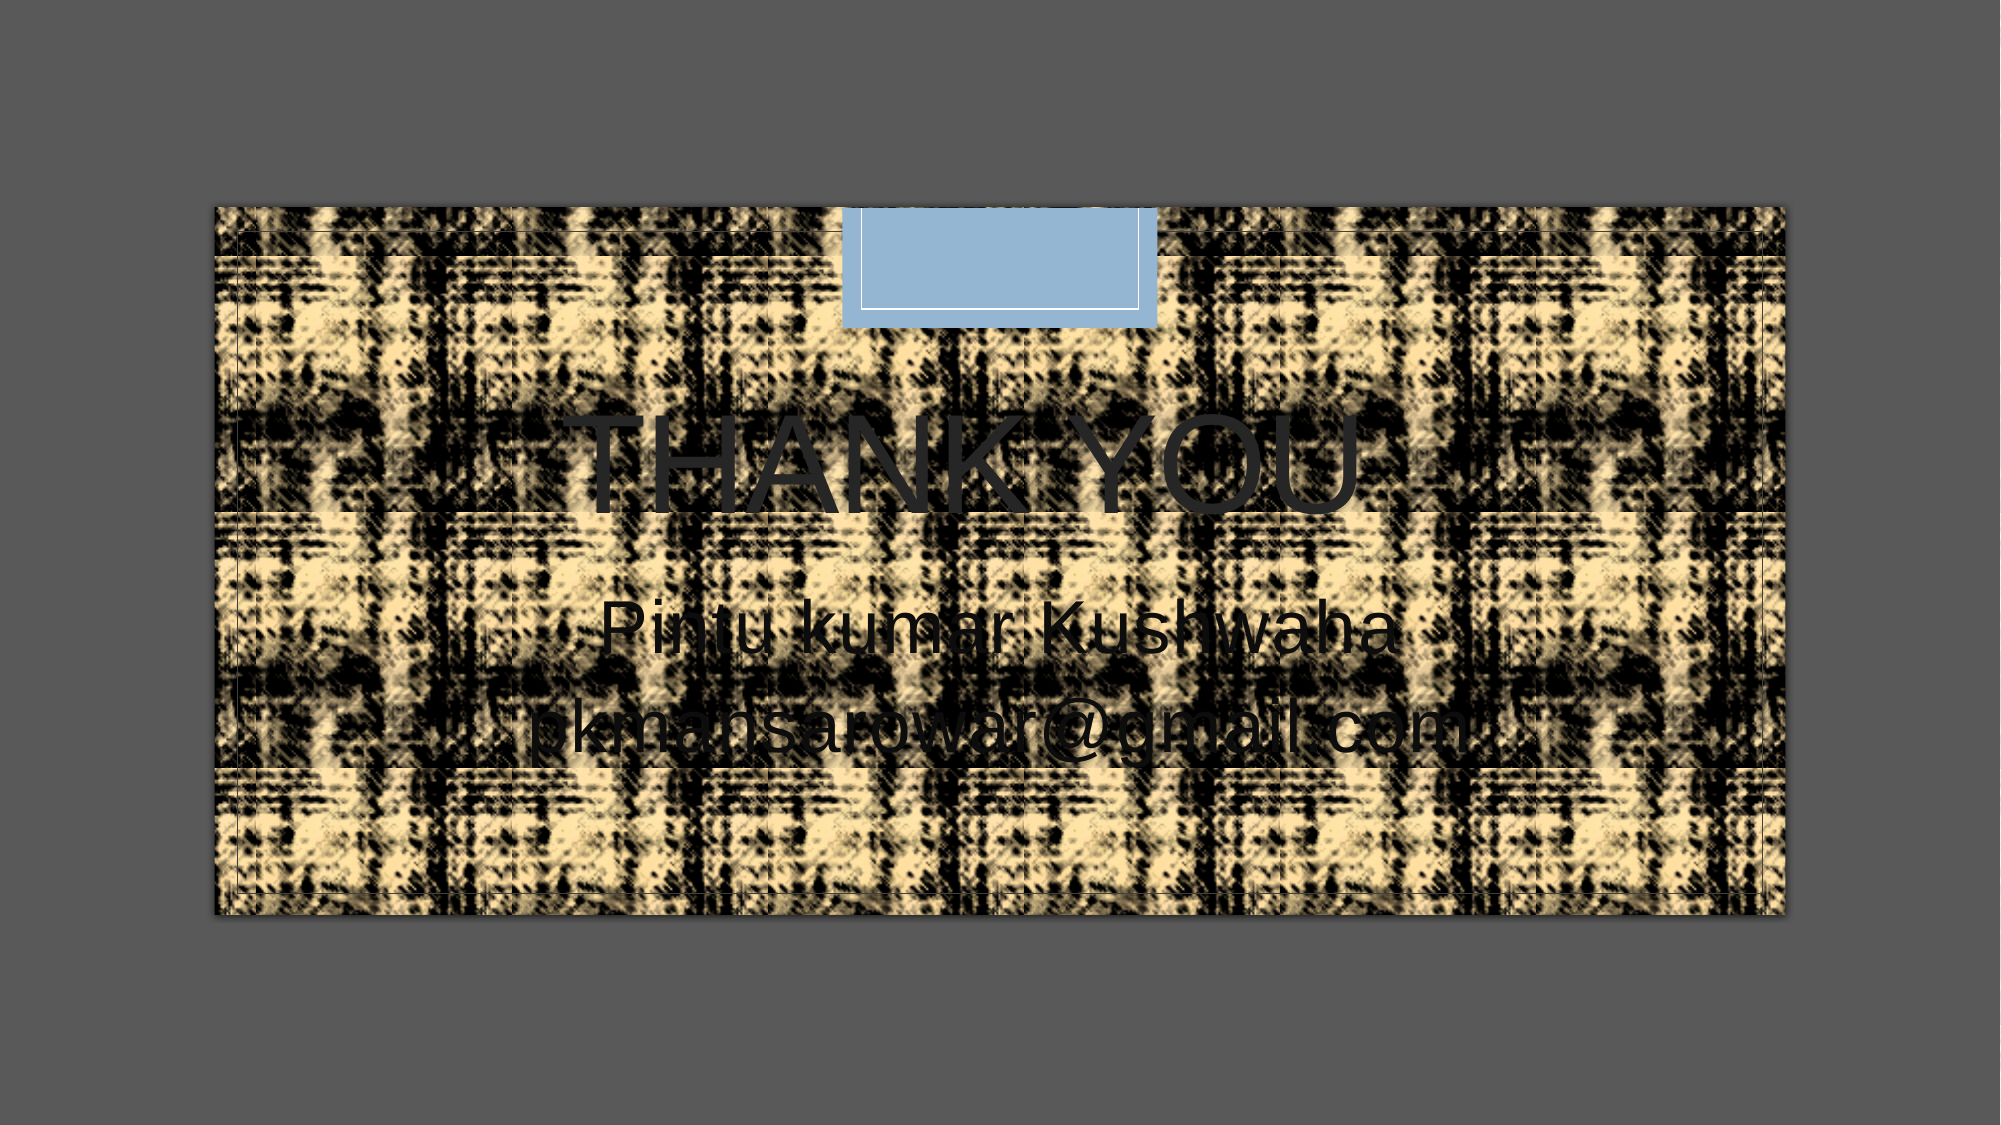

# Thank you
Pintu kumar Kushwaha
pkmansarowar@gmail.com